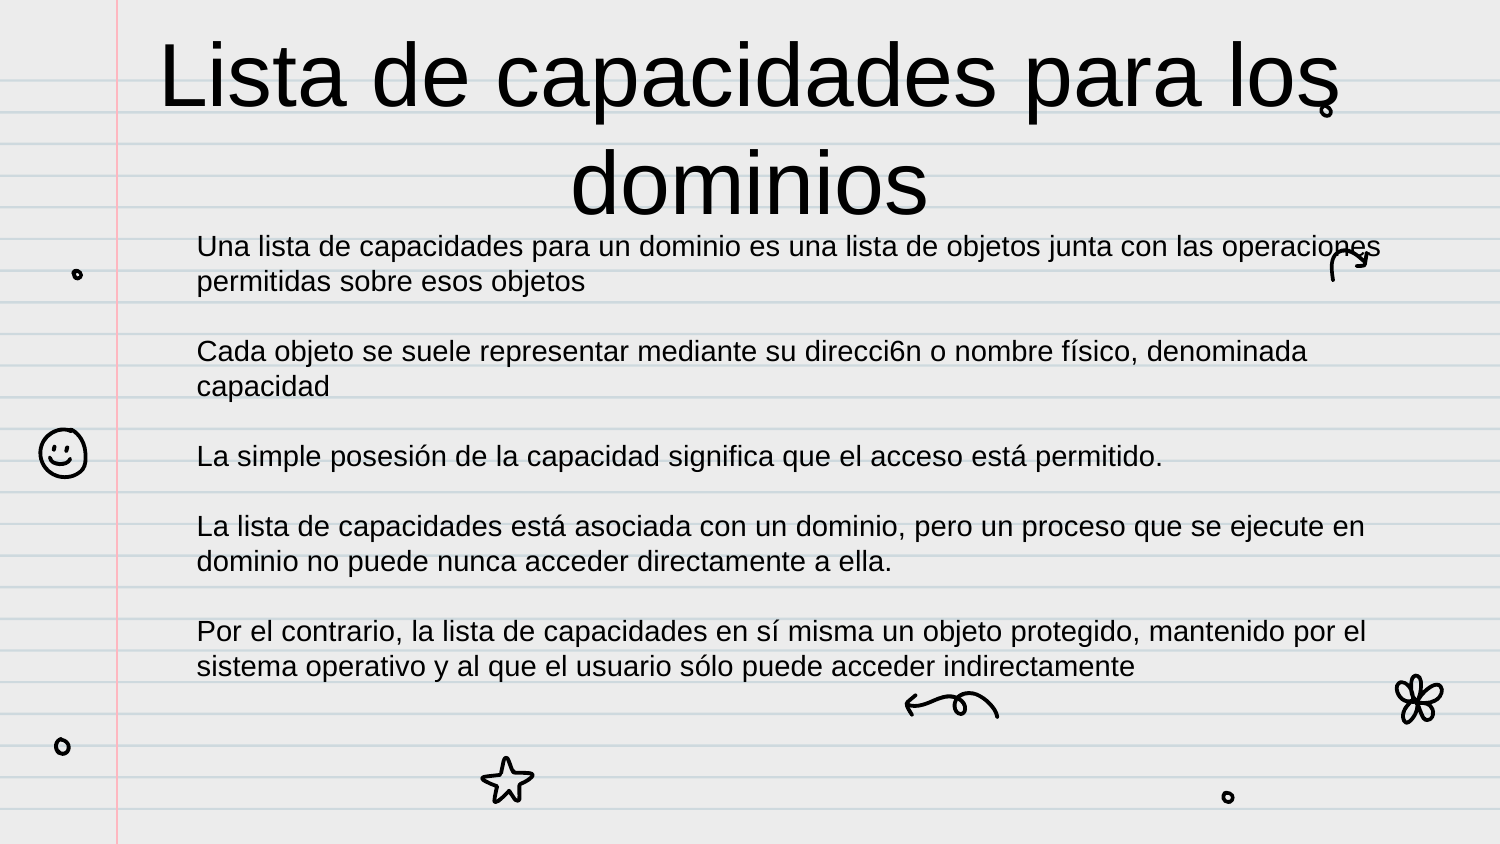

# Lista de capacidades para los dominios
Una lista de capacidades para un dominio es una lista de objetos junta con las operaciones permitidas sobre esos objetos

Cada objeto se suele representar mediante su direcci6n o nombre físico, denominada capacidad

La simple posesión de la capacidad significa que el acceso está permitido.

La lista de capacidades está asociada con un dominio, pero un proceso que se ejecute en dominio no puede nunca acceder directamente a ella.

Por el contrario, la lista de capacidades en sí misma un objeto protegido, mantenido por el sistema operativo y al que el usuario sólo puede acceder indirectamente